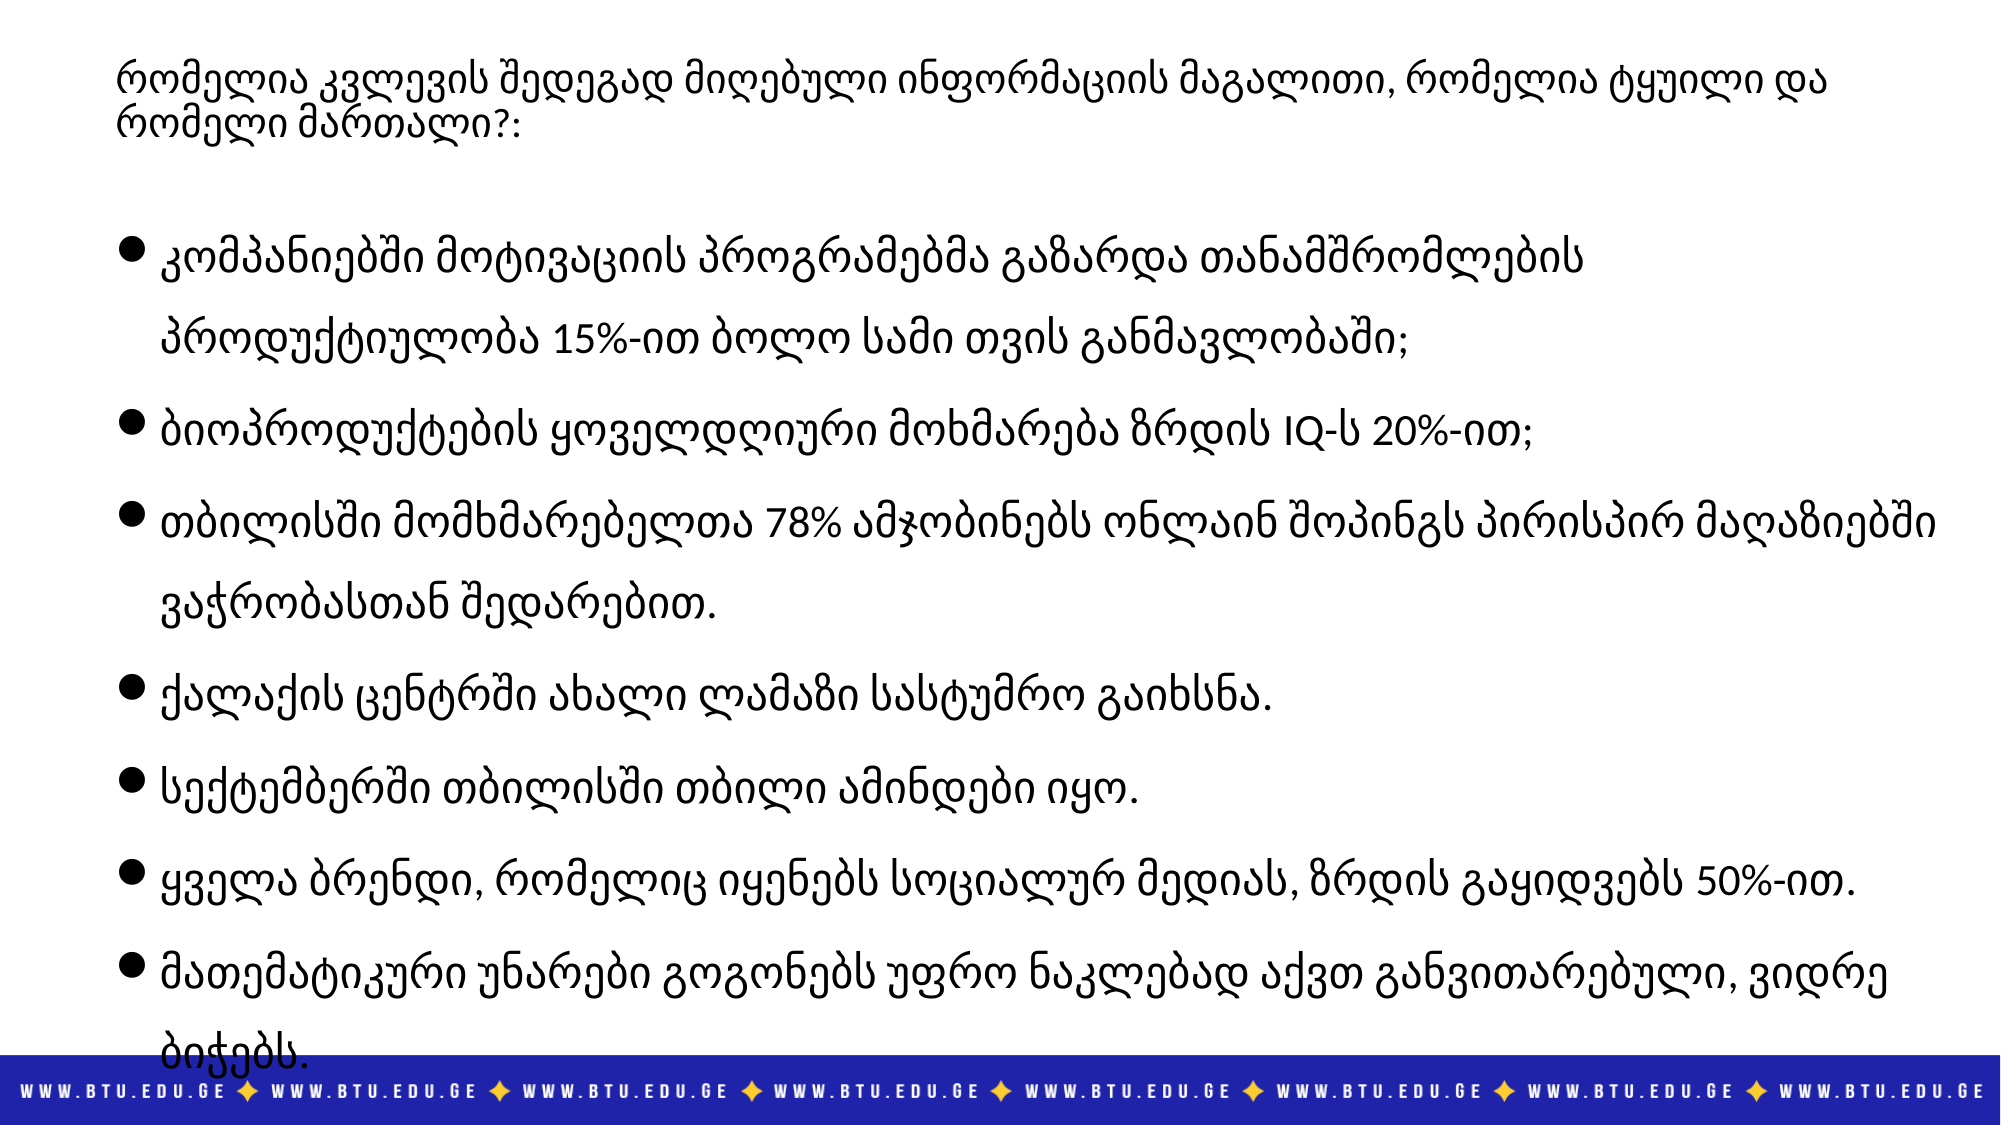

# რომელია კვლევის შედეგად მიღებული ინფორმაციის მაგალითი, რომელია ტყუილი და რომელი მართალი?:
კომპანიებში მოტივაციის პროგრამებმა გაზარდა თანამშრომლების პროდუქტიულობა 15%-ით ბოლო სამი თვის განმავლობაში;
ბიოპროდუქტების ყოველდღიური მოხმარება ზრდის IQ-ს 20%-ით;
თბილისში მომხმარებელთა 78% ამჯობინებს ონლაინ შოპინგს პირისპირ მაღაზიებში ვაჭრობასთან შედარებით.
ქალაქის ცენტრში ახალი ლამაზი სასტუმრო გაიხსნა.
სექტემბერში თბილისში თბილი ამინდები იყო.
ყველა ბრენდი, რომელიც იყენებს სოციალურ მედიას, ზრდის გაყიდვებს 50%-ით.
მათემატიკური უნარები გოგონებს უფრო ნაკლებად აქვთ განვითარებული, ვიდრე ბიჭებს.